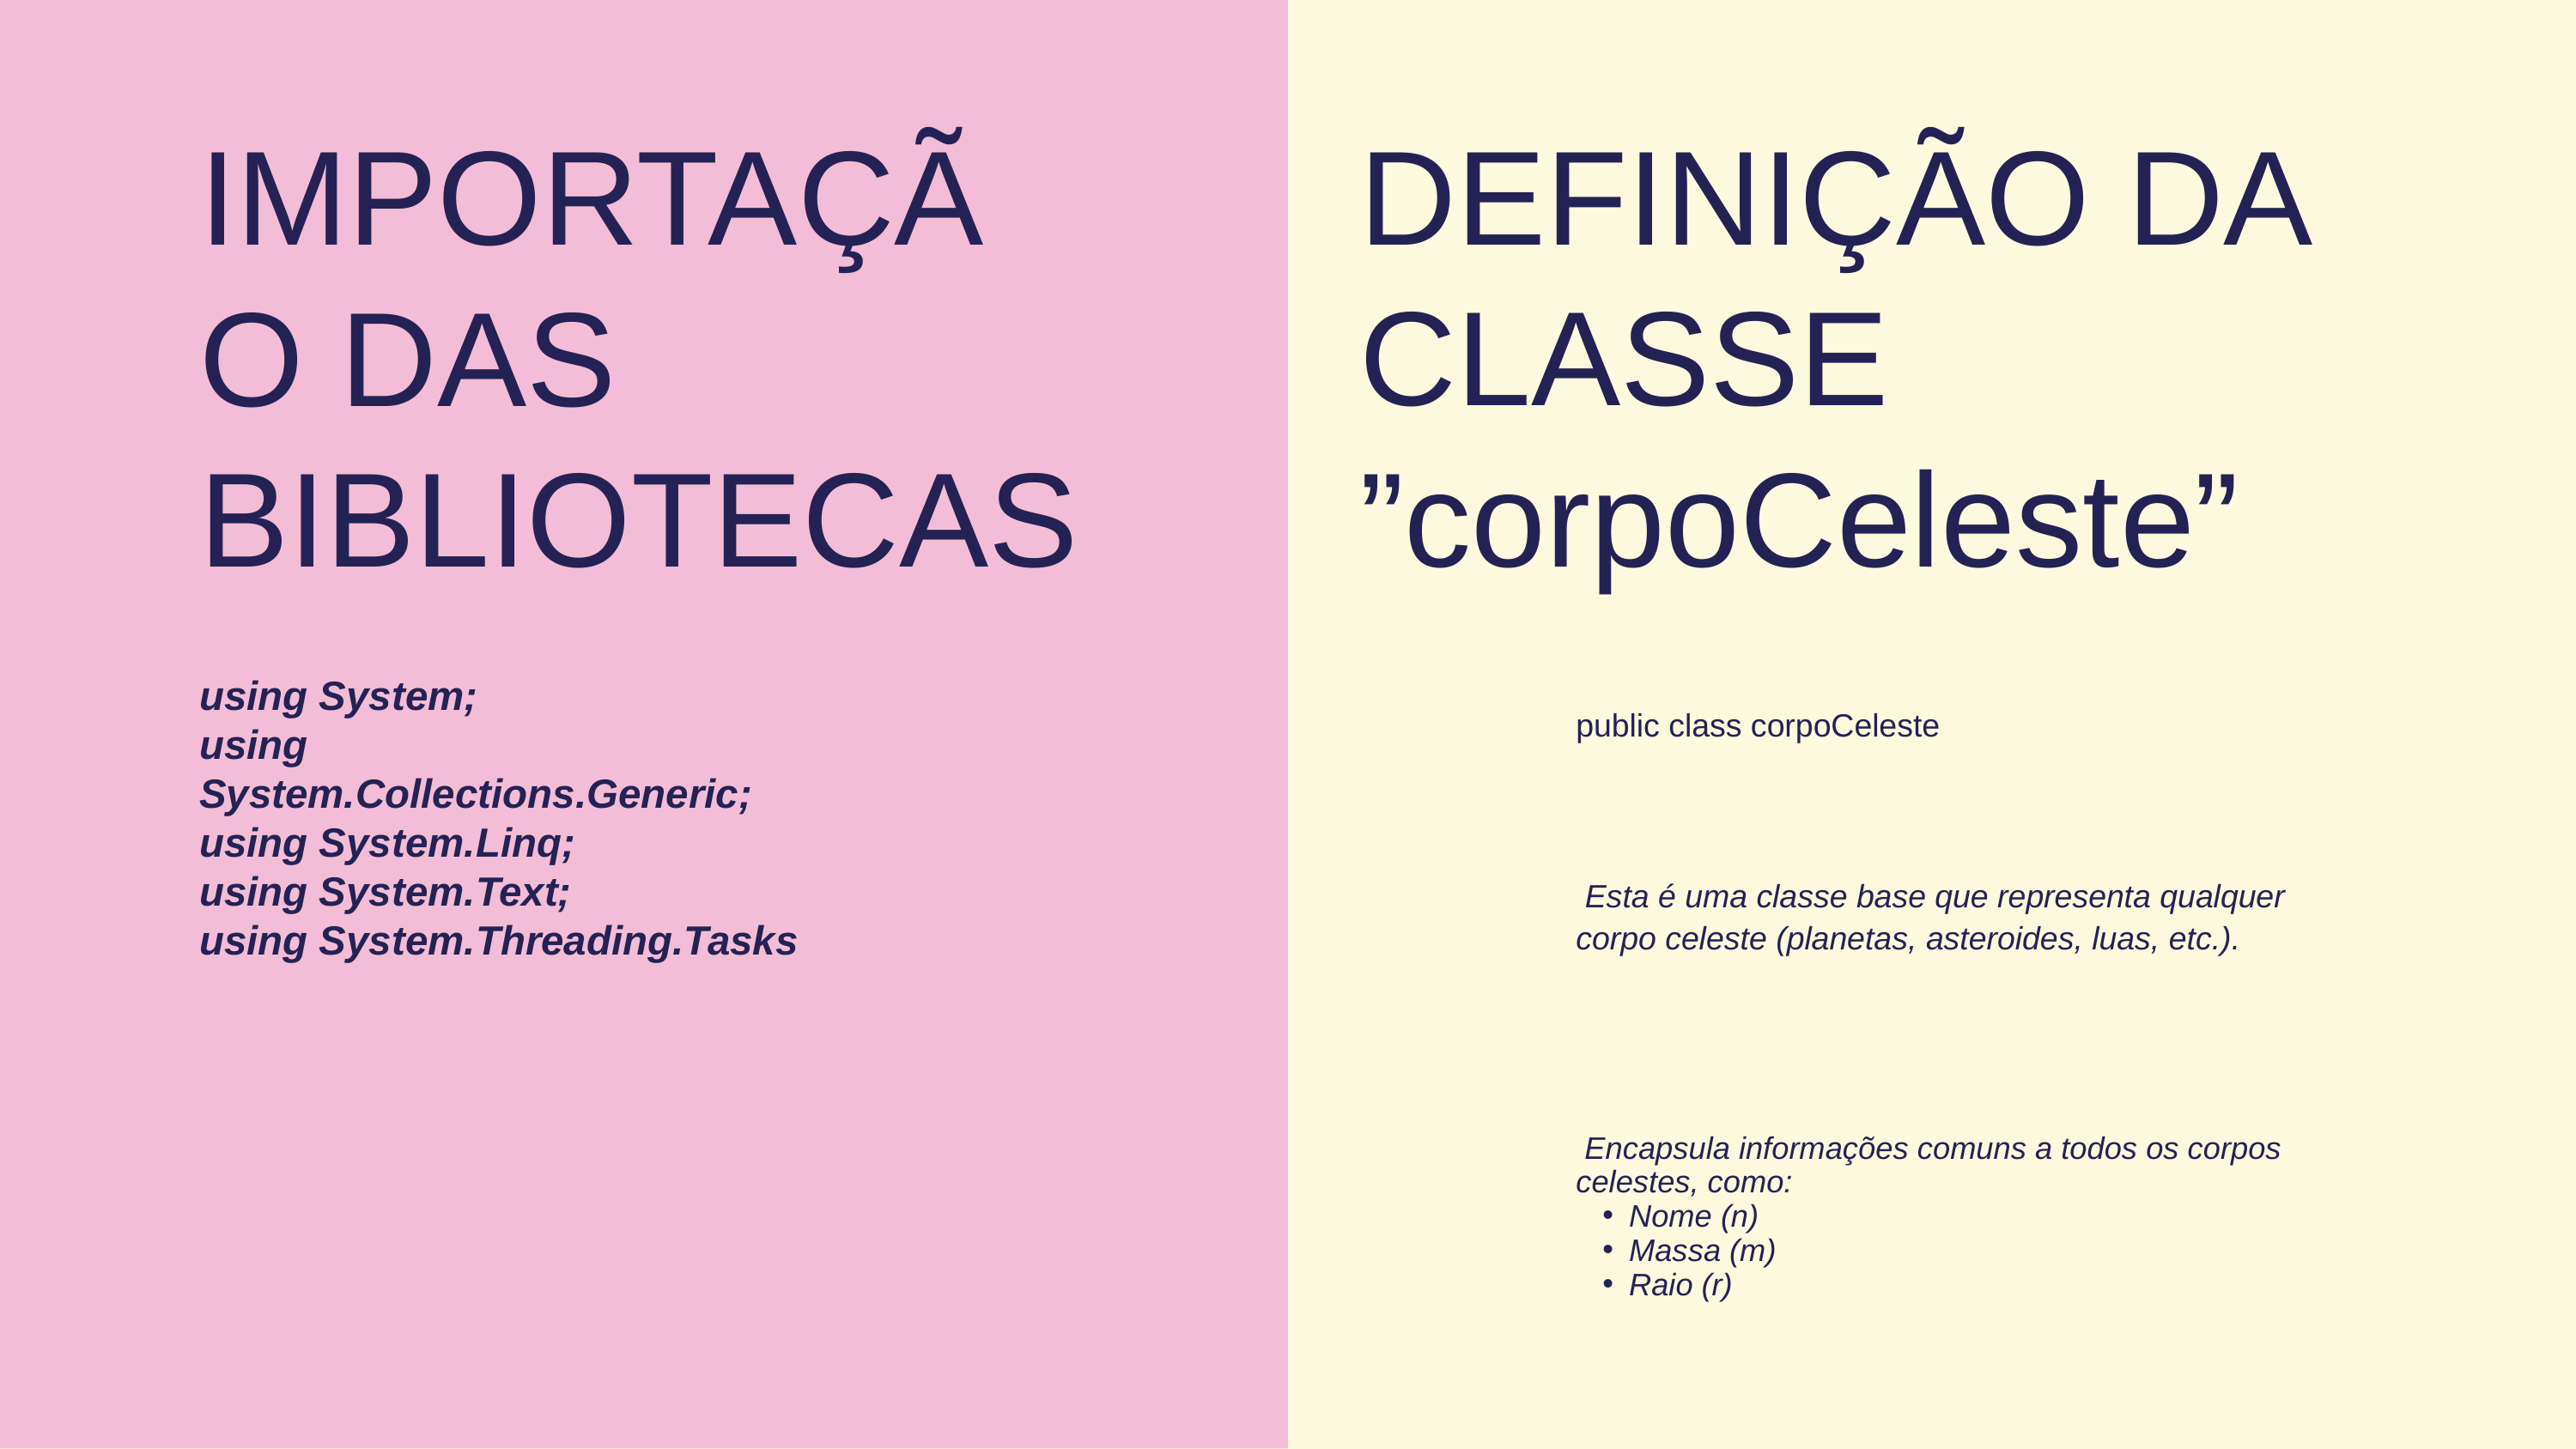

IMPORTAÇÃO DAS BIBLIOTECAS
DEFINIÇÃO DA CLASSE ”corpoCeleste”

using System;
using System.Collections.Generic;
using System.Linq;
using System.Text;
using System.Threading.Tasks
public class corpoCeleste

 Esta é uma classe base que representa qualquer corpo celeste (planetas, asteroides, luas, etc.).

 Encapsula informações comuns a todos os corpos celestes, como:
Nome (n)
Massa (m)
Raio (r)